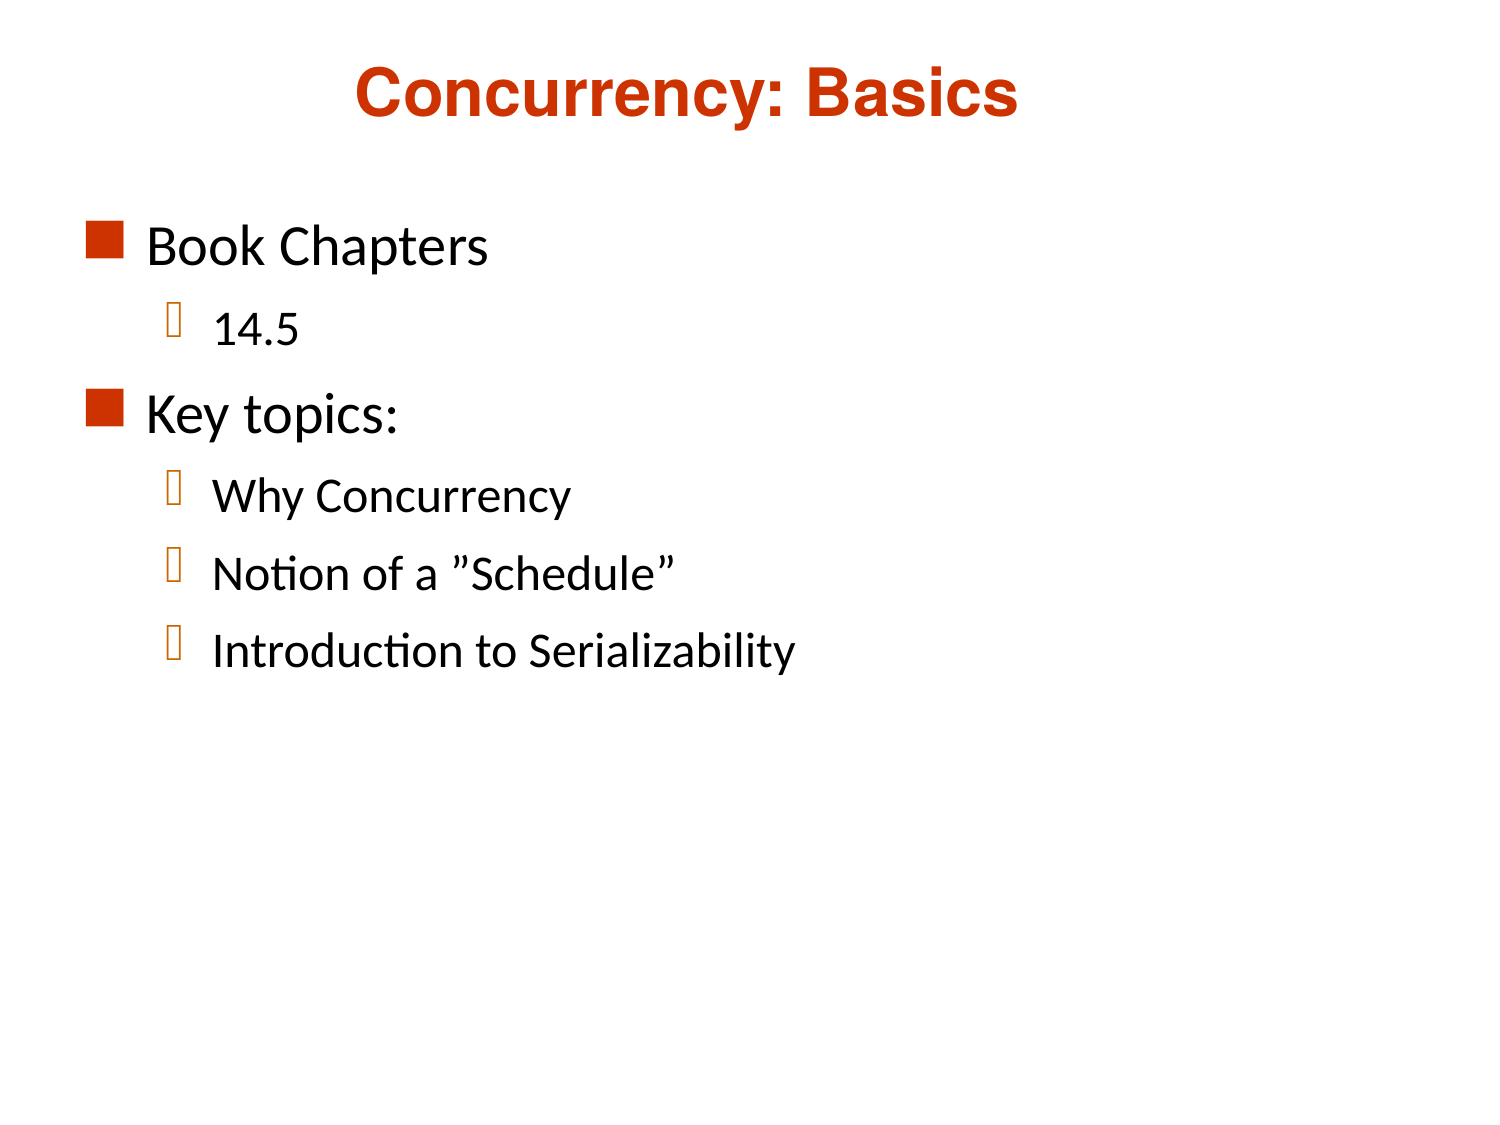

# Concurrency: Basics
Book Chapters
14.5
Key topics:
Why Concurrency
Notion of a ”Schedule”
Introduction to Serializability